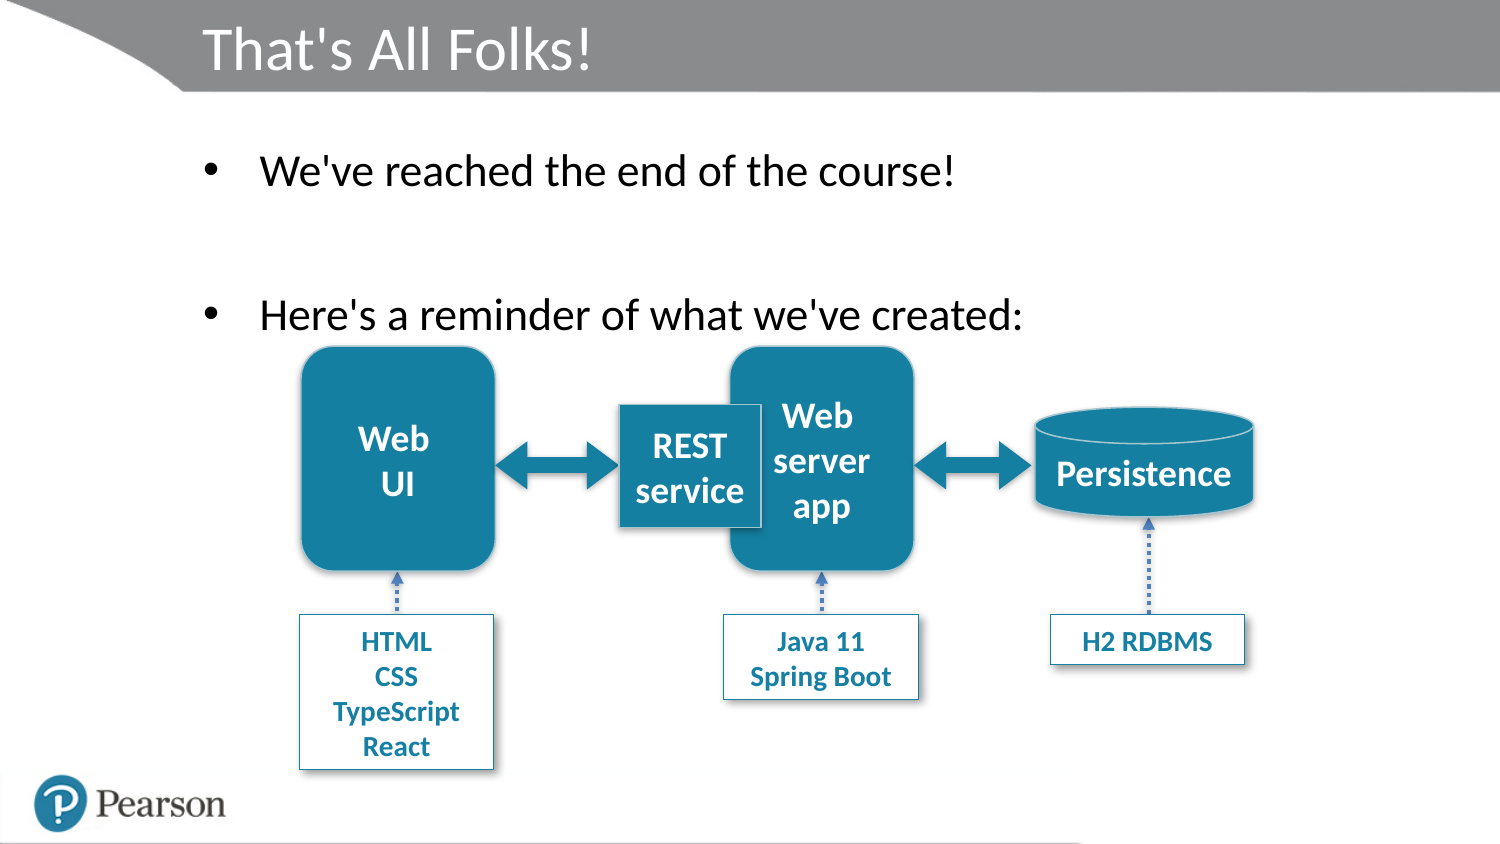

# That's All Folks!
We've reached the end of the course!

Here's a reminder of what we've created:

Web
UI
Web
server
app

Persistence
REST
service
HTML
CSS
TypeScript
React
Java 11
Spring Boot
H2 RDBMS